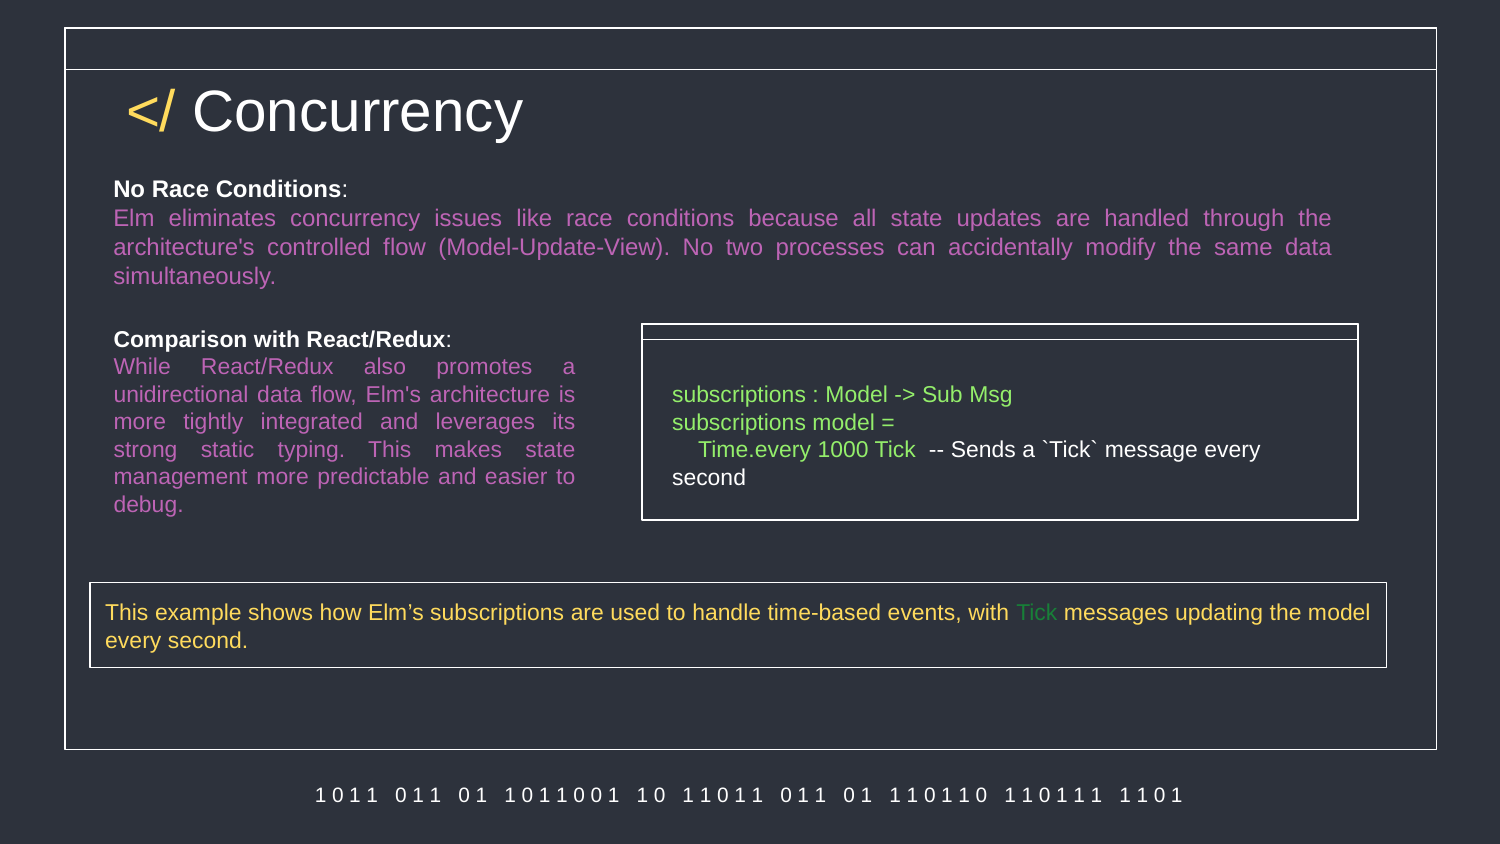

# </ Concurrency
No Race Conditions:
Elm eliminates concurrency issues like race conditions because all state updates are handled through the architecture's controlled flow (Model-Update-View). No two processes can accidentally modify the same data simultaneously.
Comparison with React/Redux:
While React/Redux also promotes a unidirectional data flow, Elm's architecture is more tightly integrated and leverages its strong static typing. This makes state management more predictable and easier to debug.

subscriptions : Model -> Sub Msg
subscriptions model =
    Time.every 1000 Tick  -- Sends a `Tick` message every second

This example shows how Elm’s subscriptions are used to handle time-based events, with Tick messages updating the model every second.